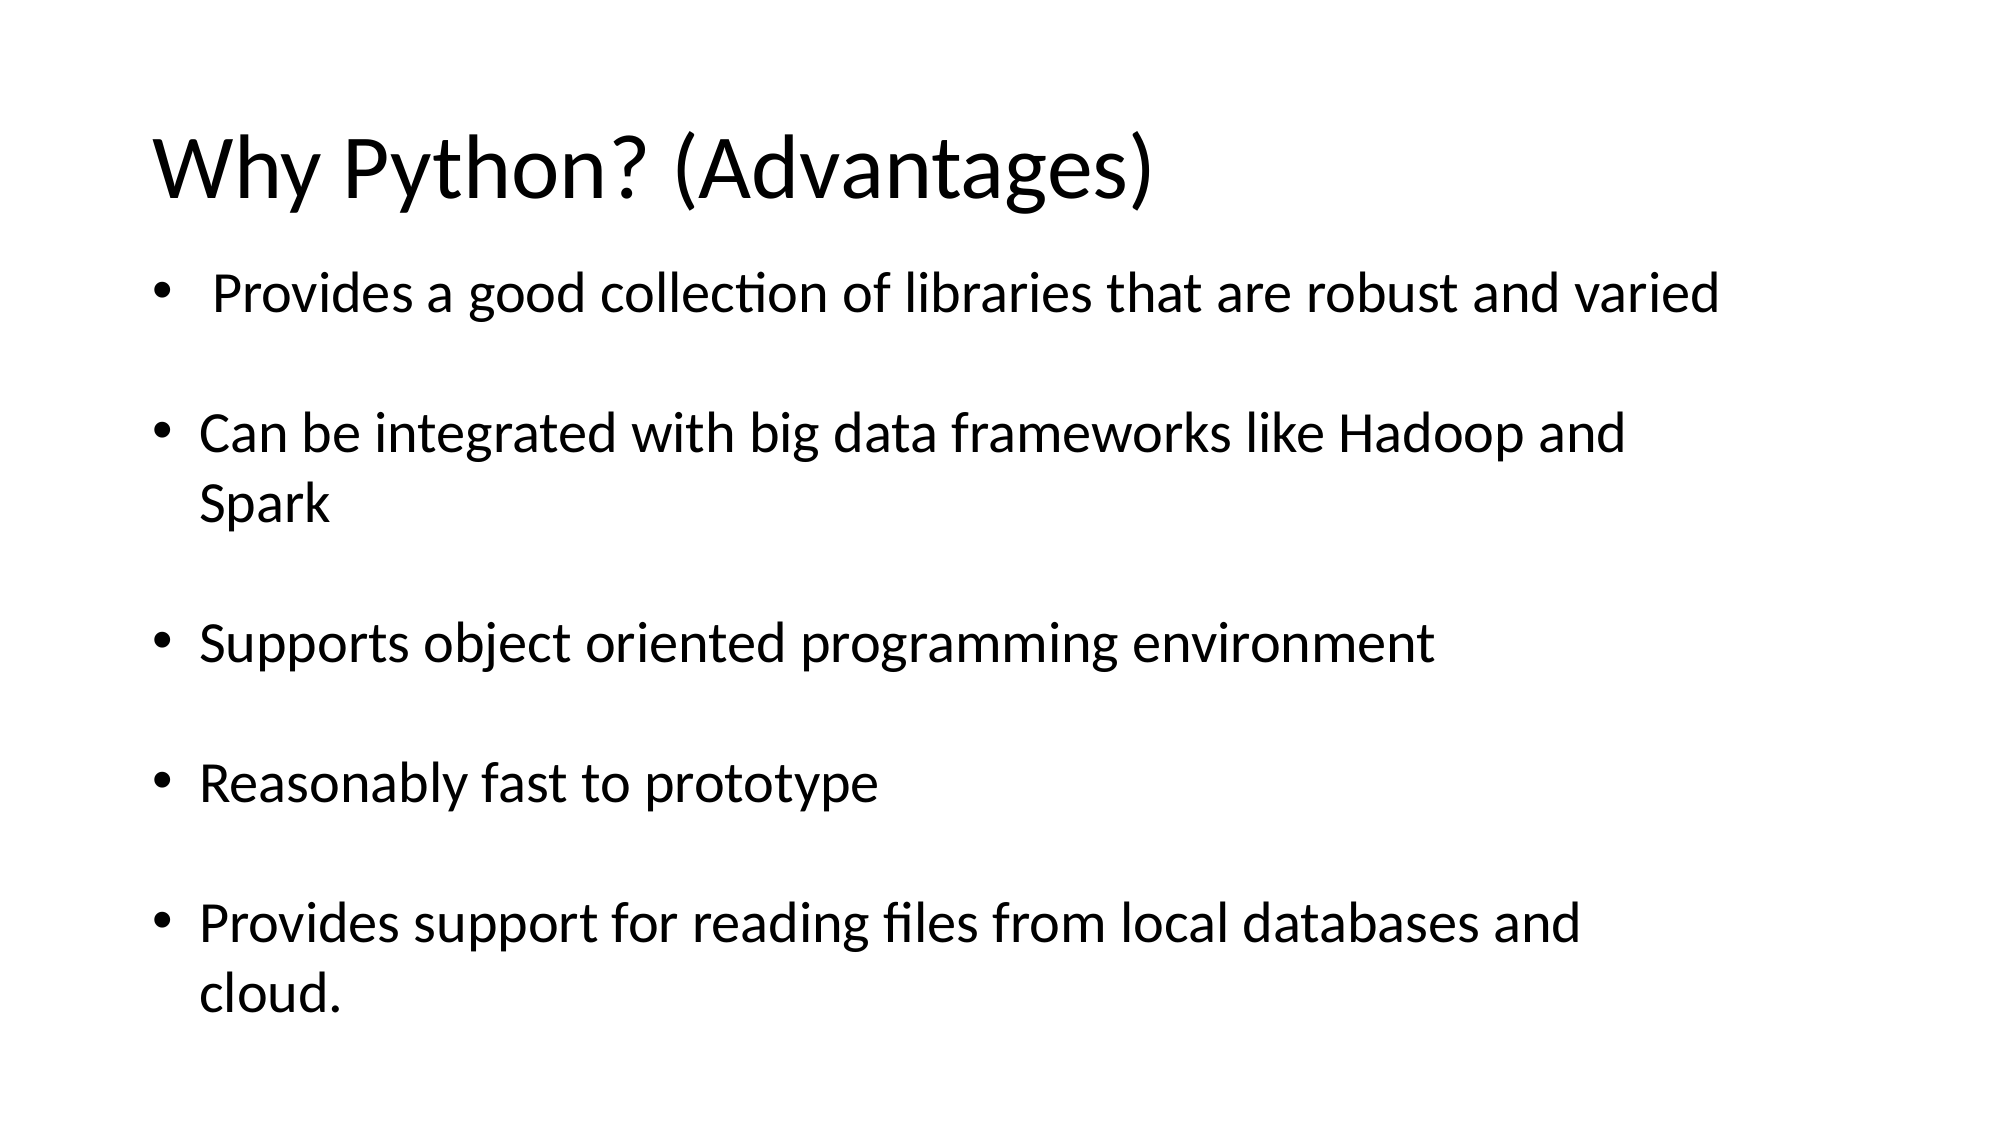

# Why Python? (Advantages)
 Provides a good collection of libraries that are robust and varied

Can be integrated with big data frameworks like Hadoop and Spark

Supports object oriented programming environment

Reasonably fast to prototype

Provides support for reading files from local databases and cloud.